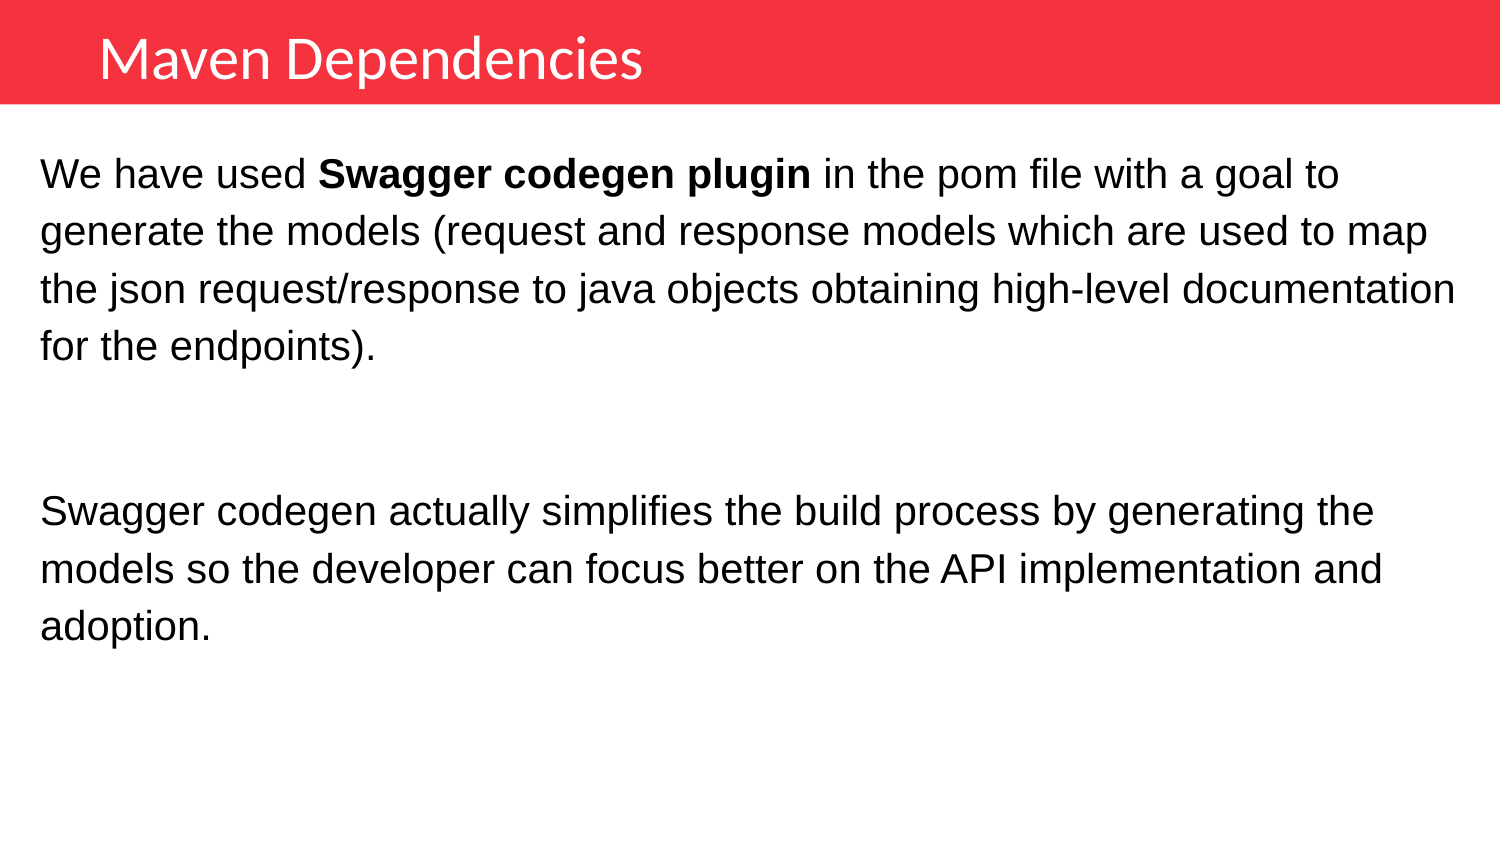

Maven Dependencies

We have used Swagger codegen plugin in the pom file with a goal to generate the models (request and response models which are used to map the json request/response to java objects obtaining high-level documentation for the endpoints).

Swagger codegen actually simplifies the build process by generating the models so the developer can focus better on the API implementation and adoption.